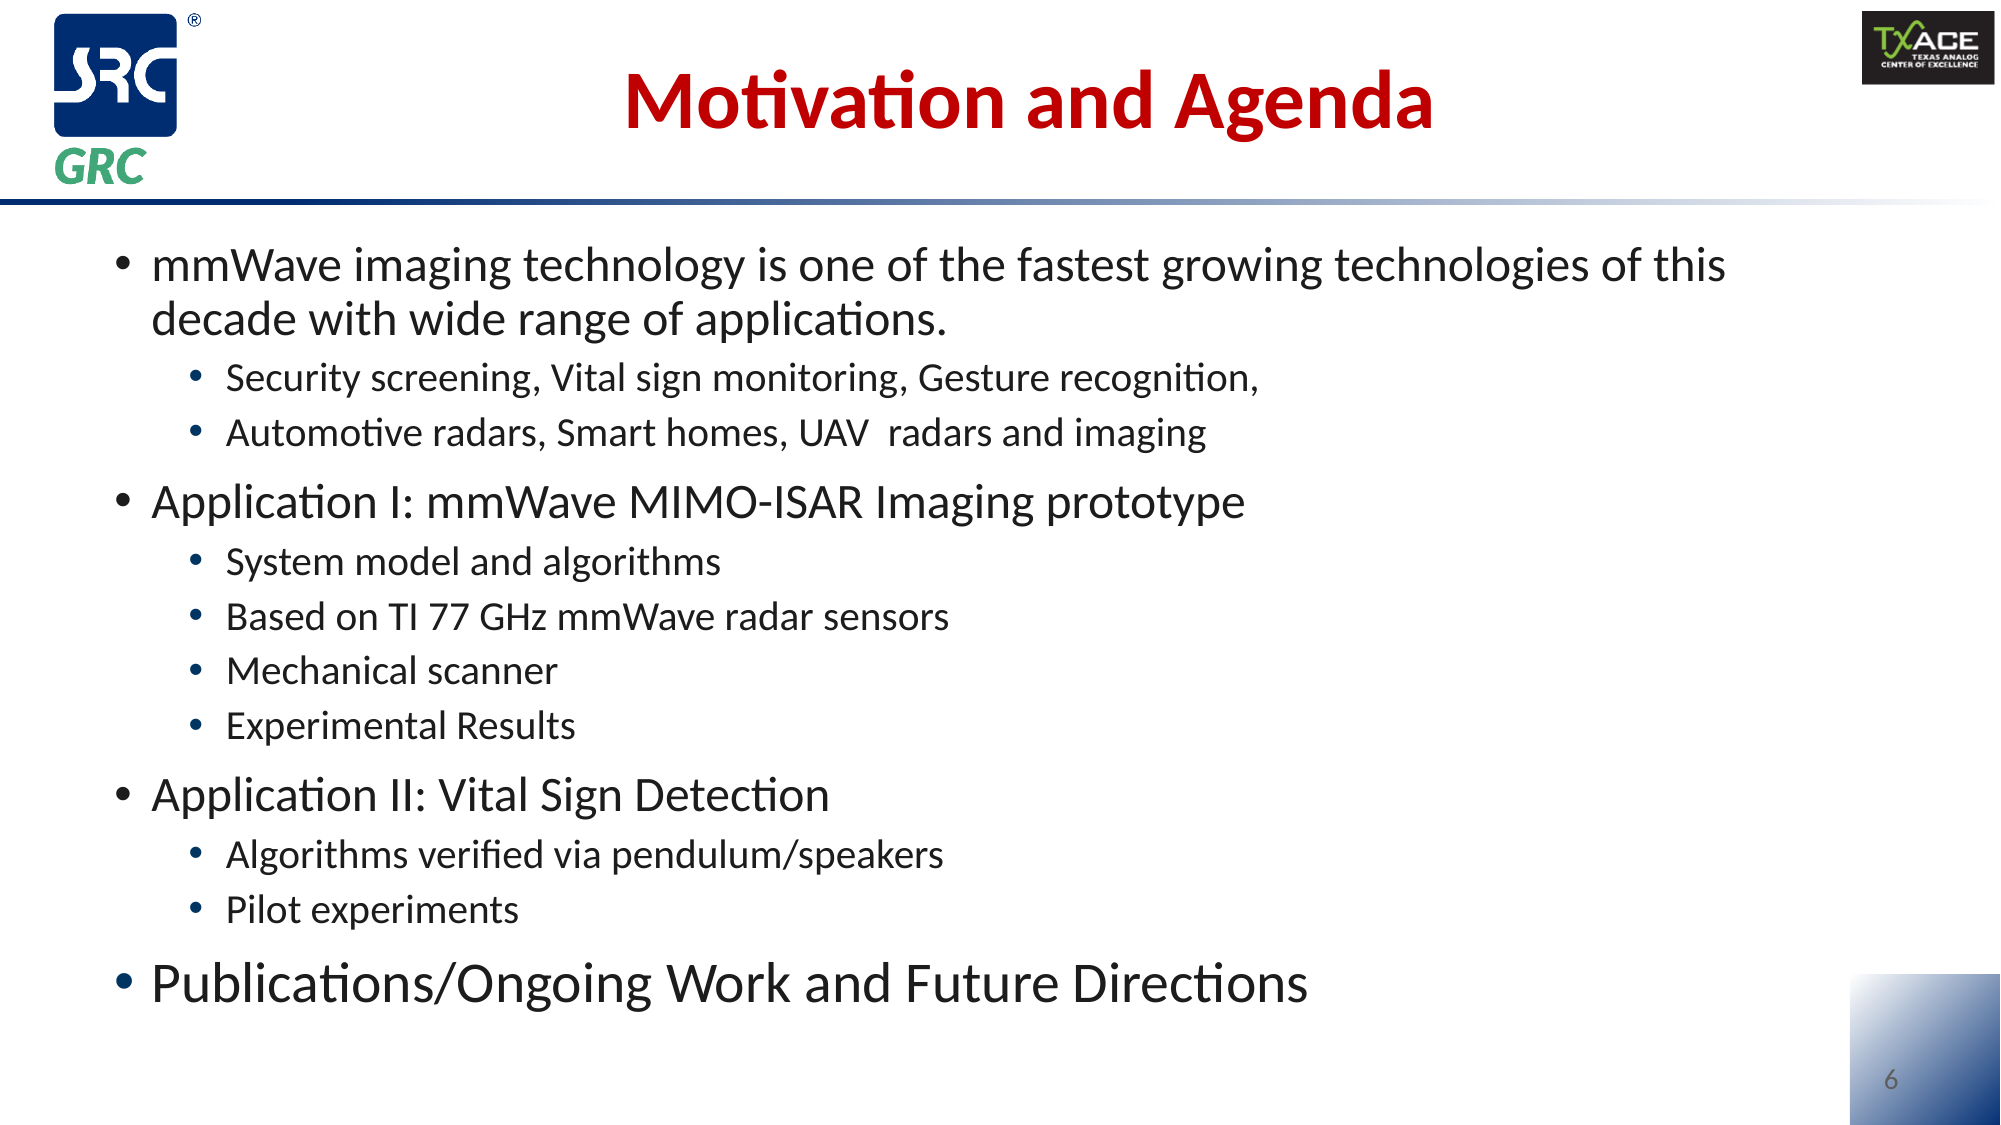

6
# Motivation and Agenda
mmWave imaging technology is one of the fastest growing technologies of this decade with wide range of applications.
Security screening, Vital sign monitoring, Gesture recognition,
Automotive radars, Smart homes, UAV  radars and imaging
Application I: mmWave MIMO-ISAR Imaging prototype
System model and algorithms
Based on TI 77 GHz mmWave radar sensors
Mechanical scanner
Experimental Results
Application II: Vital Sign Detection
Algorithms verified via pendulum/speakers
Pilot experiments
Publications/Ongoing Work and Future Directions